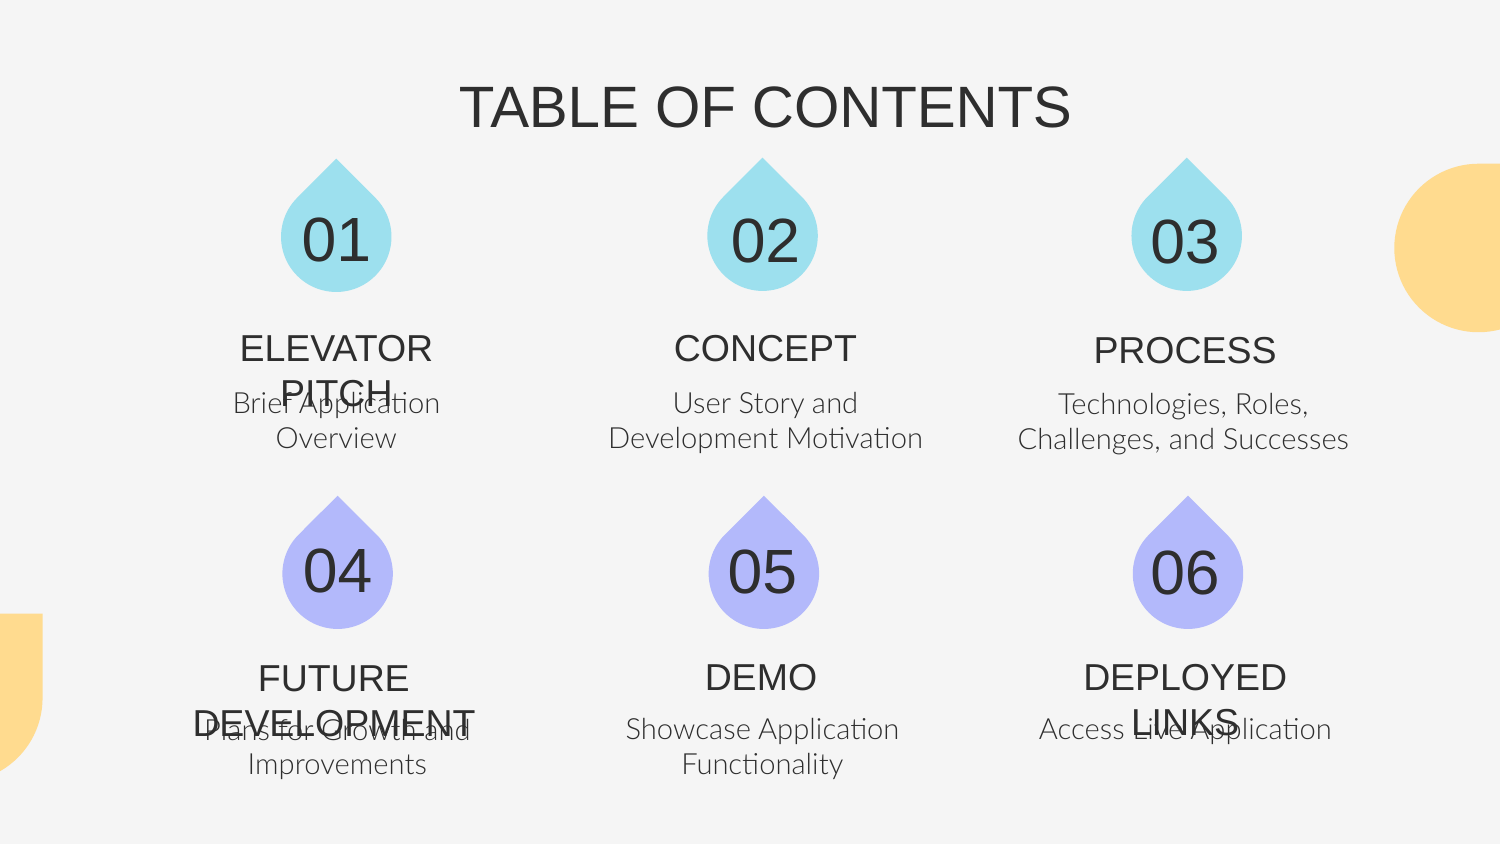

TABLE OF CONTENTS

01
# 02
03
ELEVATOR PITCH
CONCEPT
PROCESS

Brief Application Overview
User Story and Development Motivation
Technologies, Roles, Challenges, and Successes

04
05
06
DEMO
DEPLOYED LINKS
FUTURE DEVELOPMENT
Showcase Application Functionality
Access Live Application
Plans for Growth and Improvements